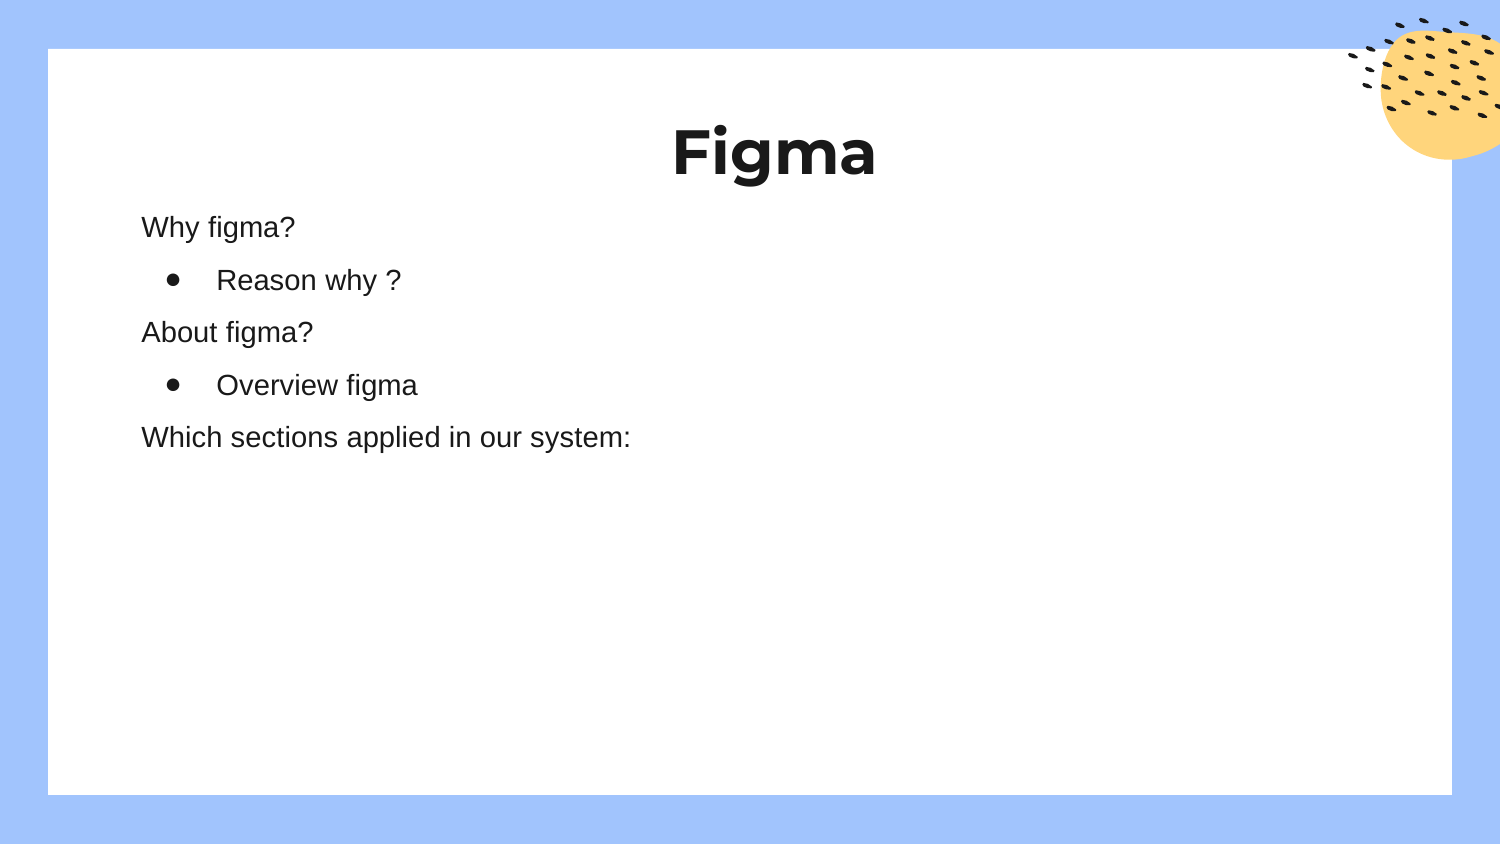

# Figma
Why figma?
Reason why ?
About figma?
Overview figma
Which sections applied in our system: